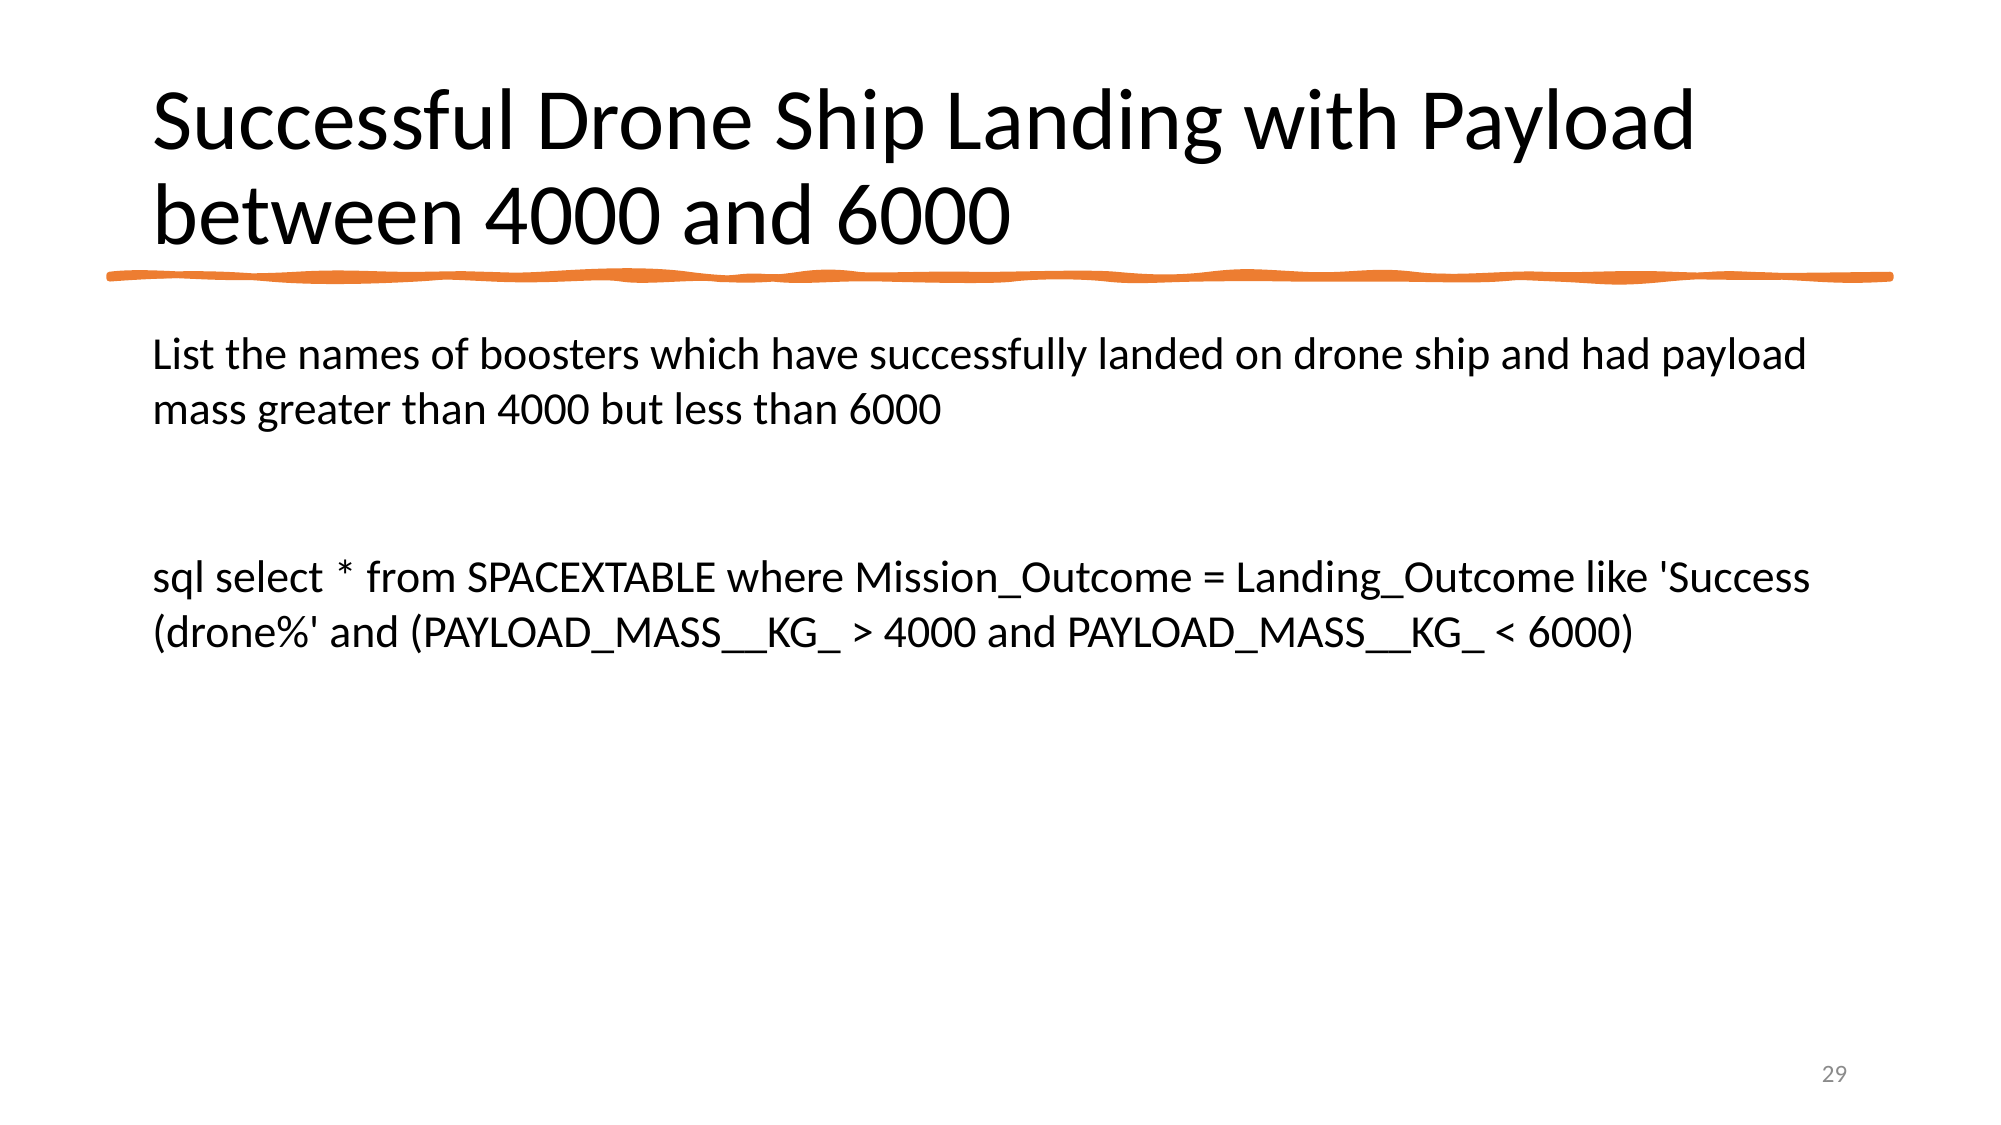

Successful Drone Ship Landing with Payload between 4000 and 6000

List the names of boosters which have successfully landed on drone ship and had payload mass greater than 4000 but less than 6000

sql select * from SPACEXTABLE where Mission_Outcome = Landing_Outcome like 'Success (drone%' and (PAYLOAD_MASS__KG_ > 4000 and PAYLOAD_MASS__KG_ < 6000)

29